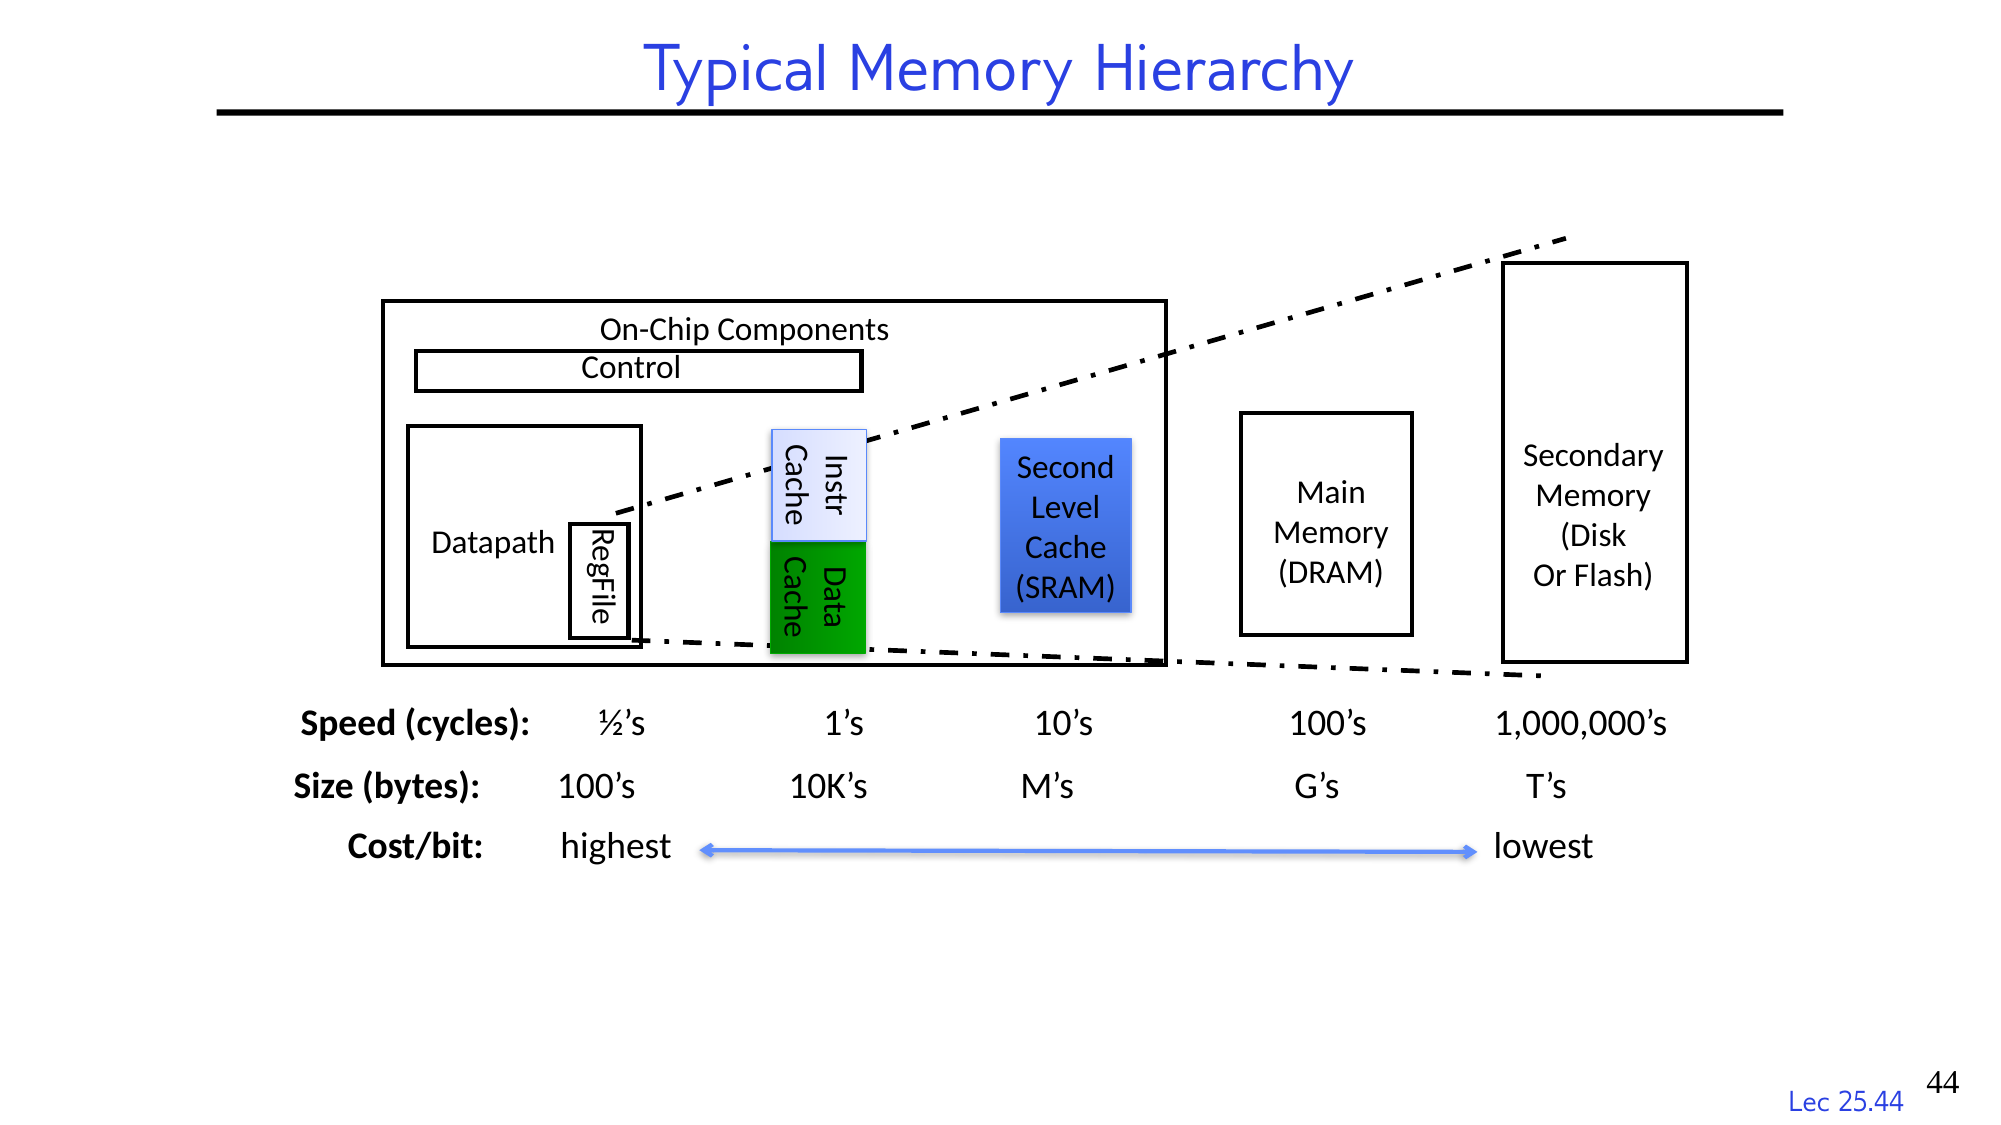

# Typical Memory Hierarchy

On-Chip Components

Control

Secondary
Memory
(Disk
Or Flash)
Instr
Cache
Second
Level
Cache
(SRAM)
Main
Memory
(DRAM)
Datapath

Data
Cache
RegFile

Speed (cycles):        ½’s                     1’s                    10’s                       100’s               1,000,000’s
Size (bytes):         100’s                  10K’s                  M’s                          G’s                      T’s
 Cost/bit:         highest                                                                                                 lowest

44